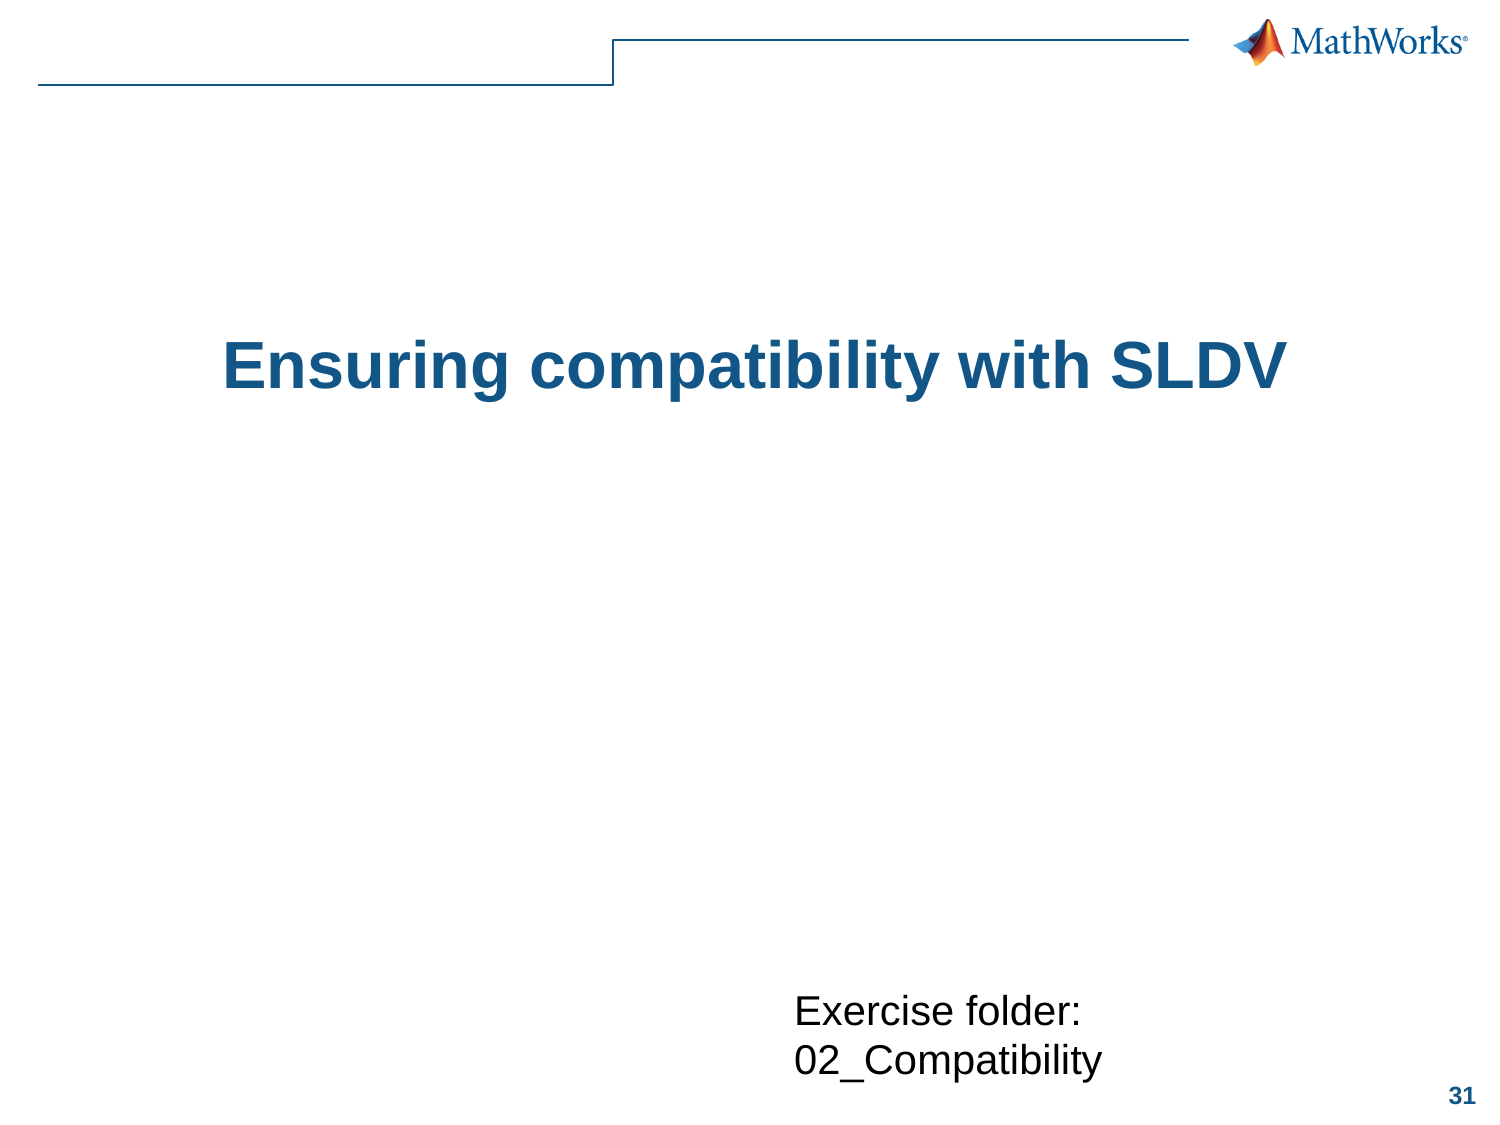

# Ensuring compatibility with SLDV
Exercise folder:   02_Compatibility